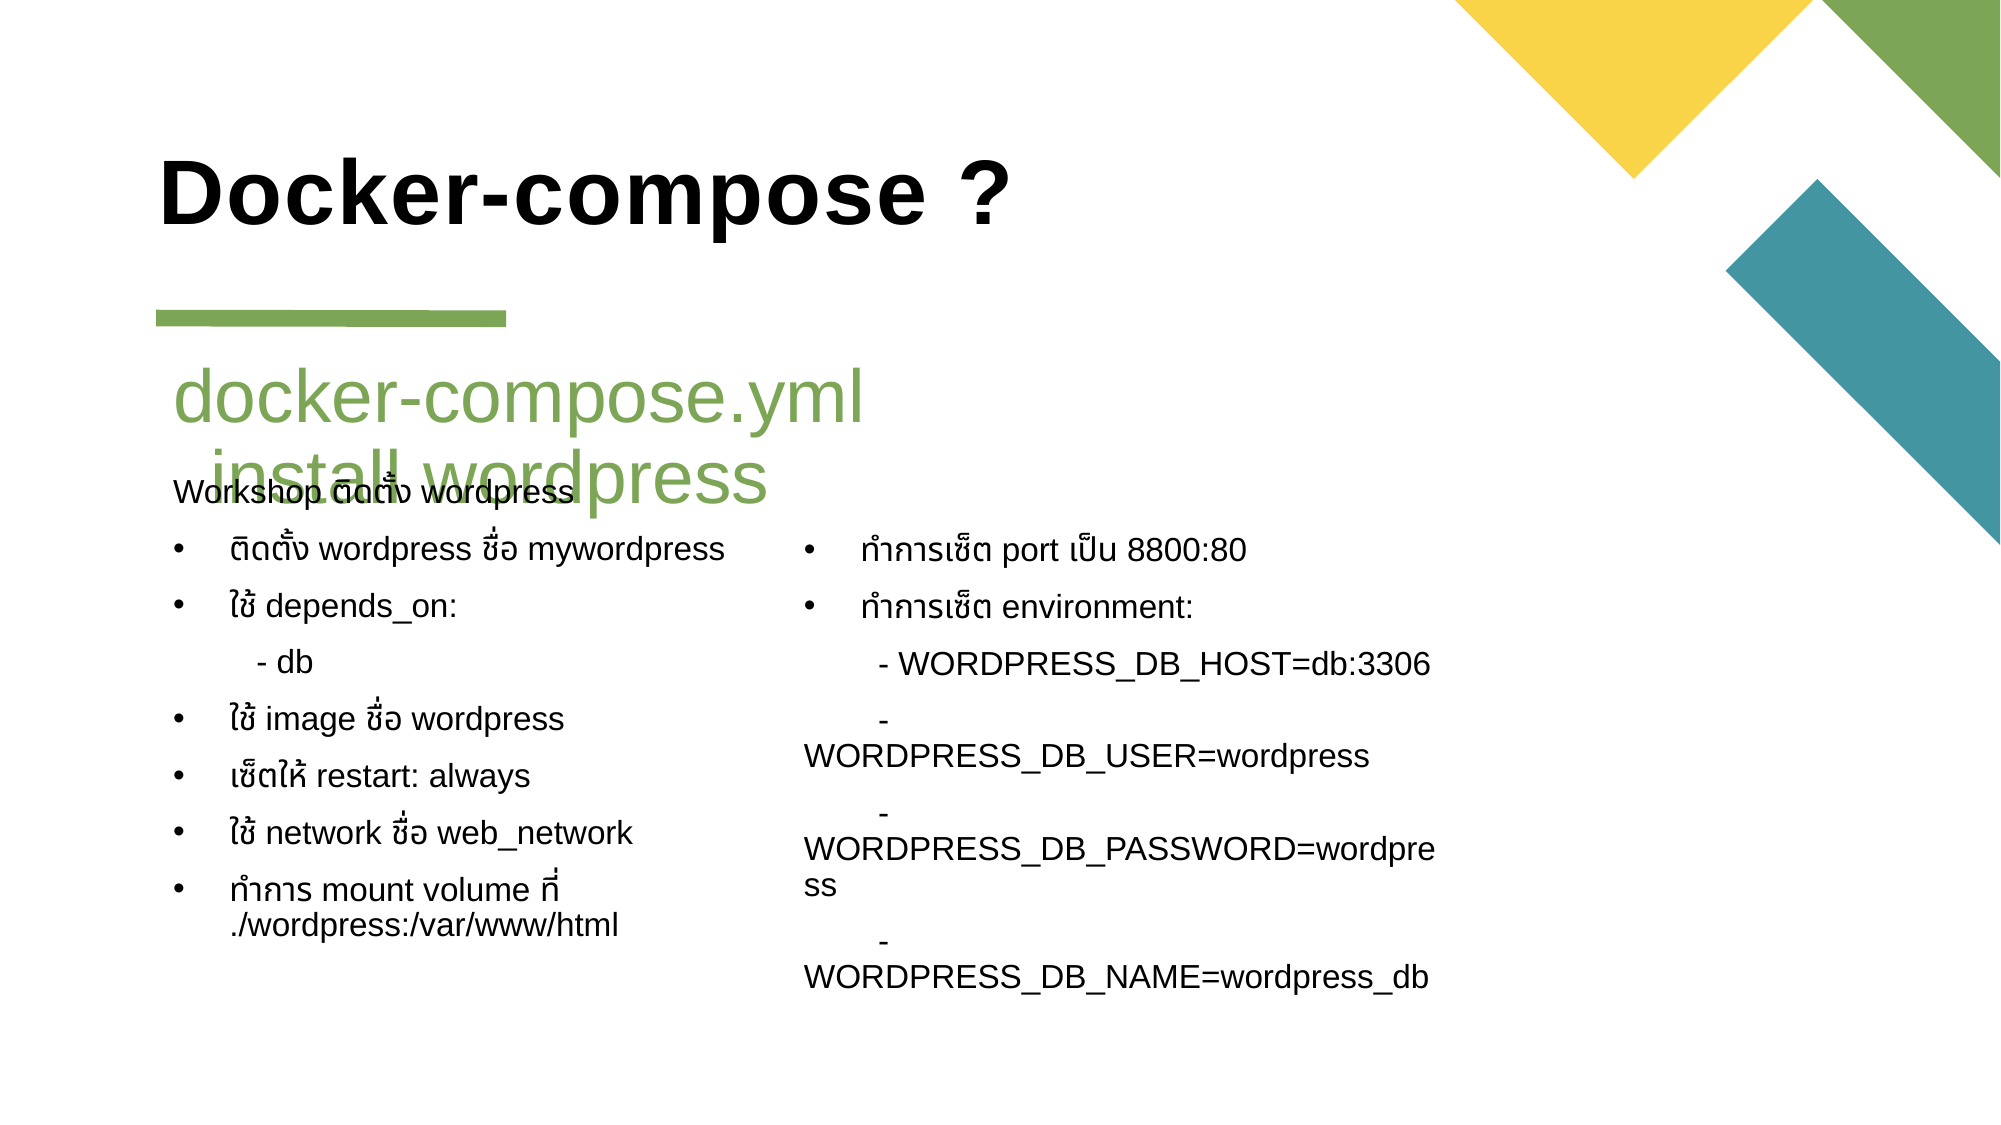

# Docker-compose ?
docker-compose.yml install wordpress
Workshop ติดตั้ง wordpress
ติดตั้ง wordpress ชื่อ mywordpress
ใช้ depends_on:
         - db
ใช้ image ชื่อ wordpress
เซ็ตให้ restart: always
ใช้ network ชื่อ web_network
ทำการ mount volume ที่ ./wordpress:/var/www/html

ทำการเซ็ต port เป็น 8800:80
ทำการเซ็ต environment:
        - WORDPRESS_DB_HOST=db:3306
        - WORDPRESS_DB_USER=wordpress
        - WORDPRESS_DB_PASSWORD=wordpress
        - WORDPRESS_DB_NAME=wordpress_db